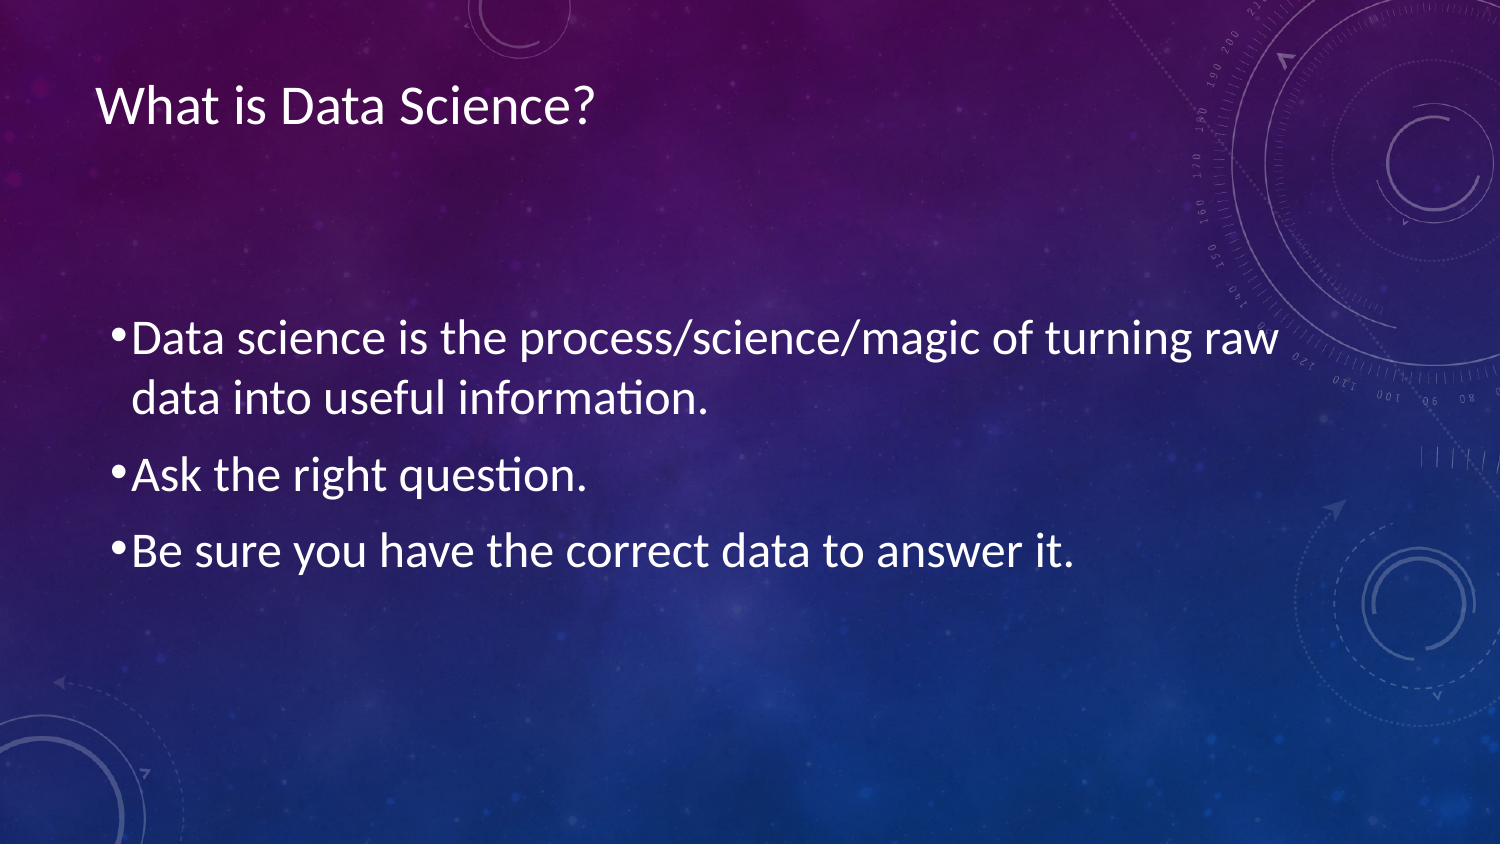

# What is Data Science?
Data science is the process/science/magic of turning raw data into useful information.
Ask the right question.
Be sure you have the correct data to answer it.